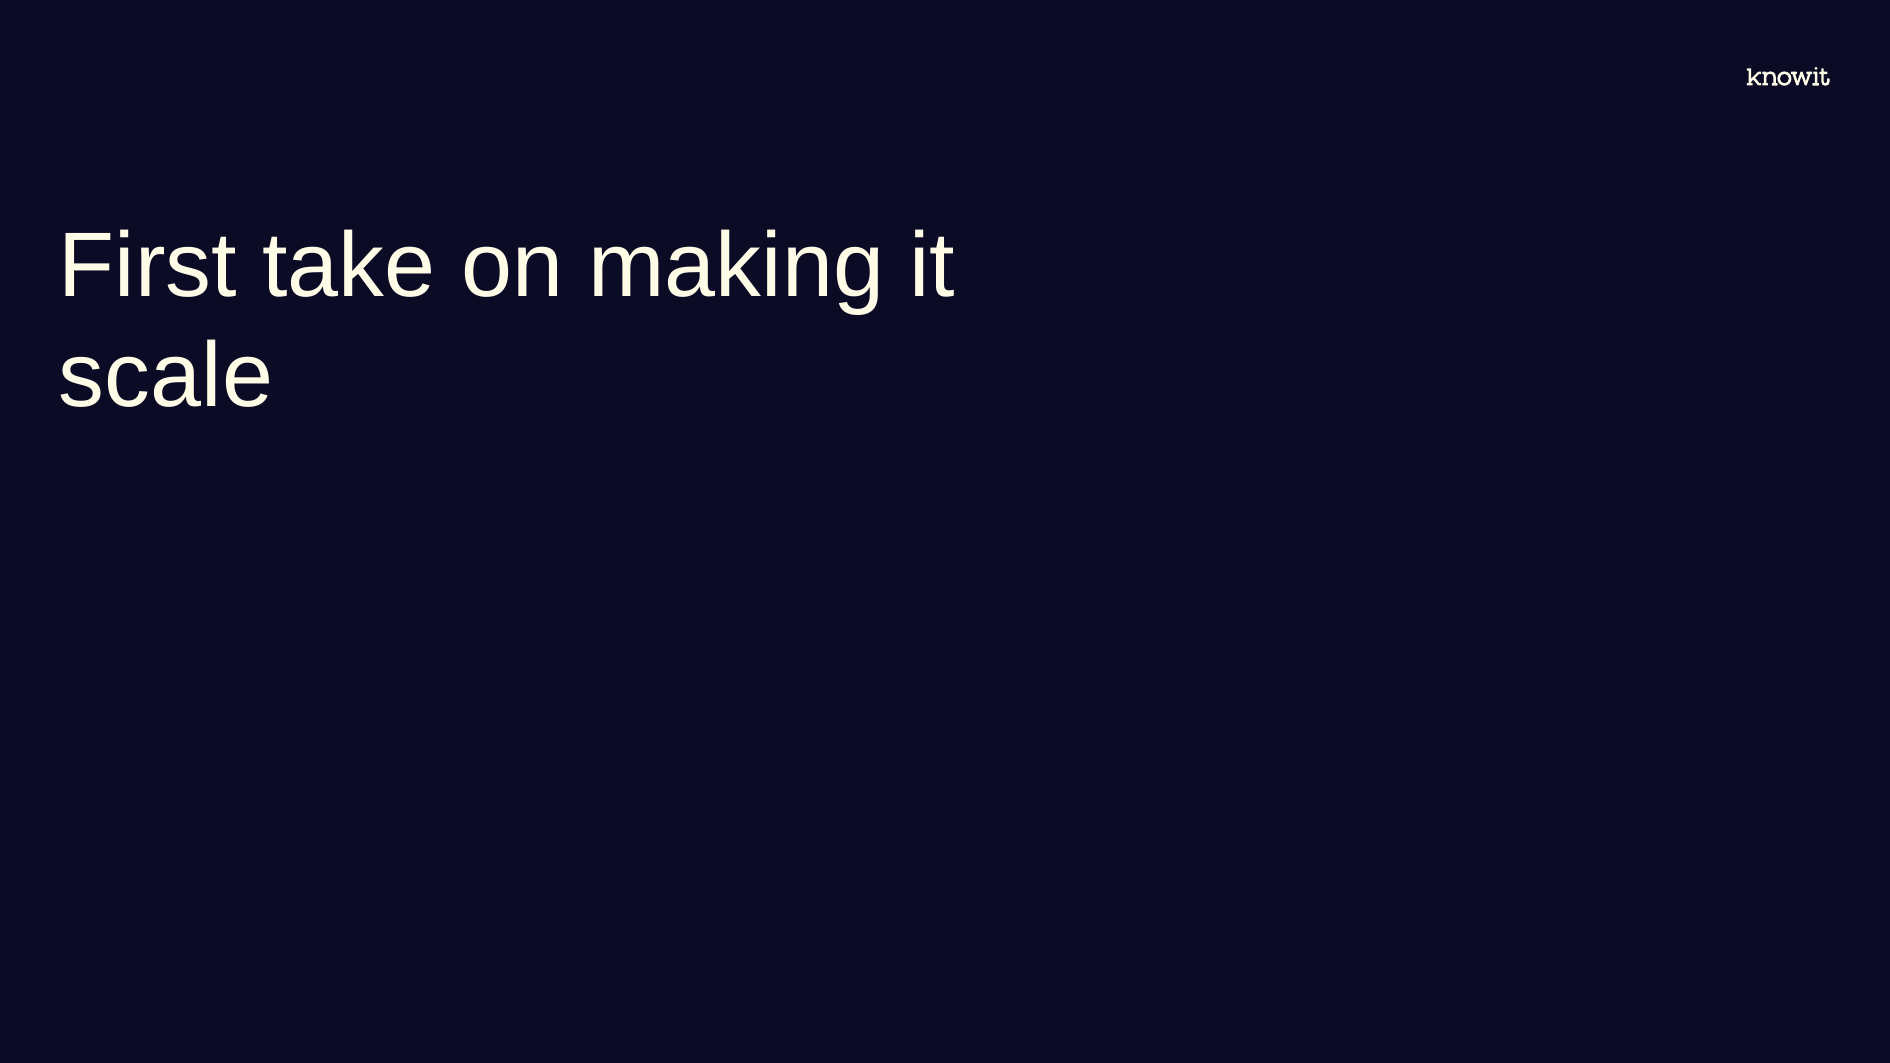

# First take on making it scale